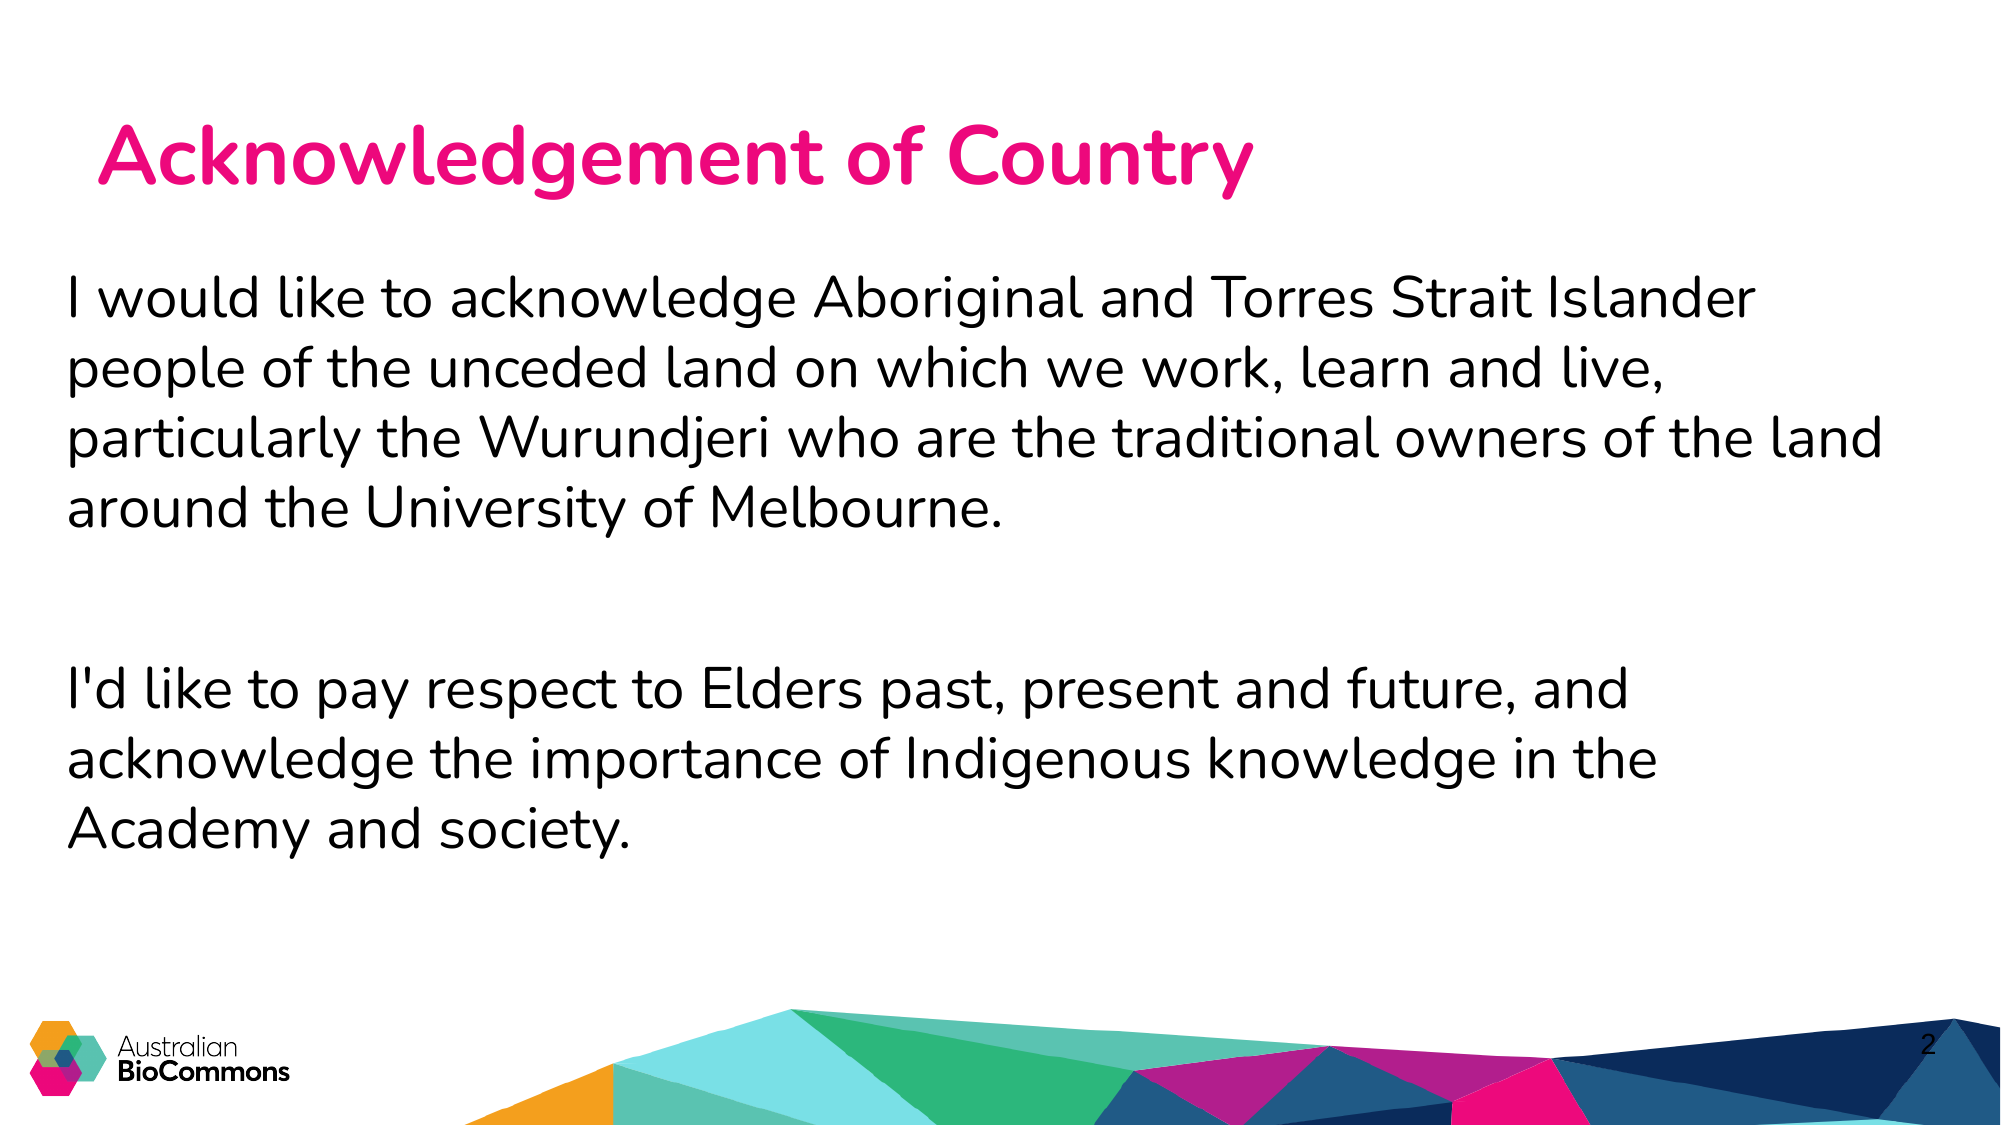

# Acknowledgement of Country
I would like to acknowledge Aboriginal and Torres Strait Islander people of the unceded land on which we work, learn and live, particularly the Wurundjeri who are the traditional owners of the land around the University of Melbourne.

I'd like to pay respect to Elders past, present and future, and acknowledge the importance of Indigenous knowledge in the Academy and society.
2